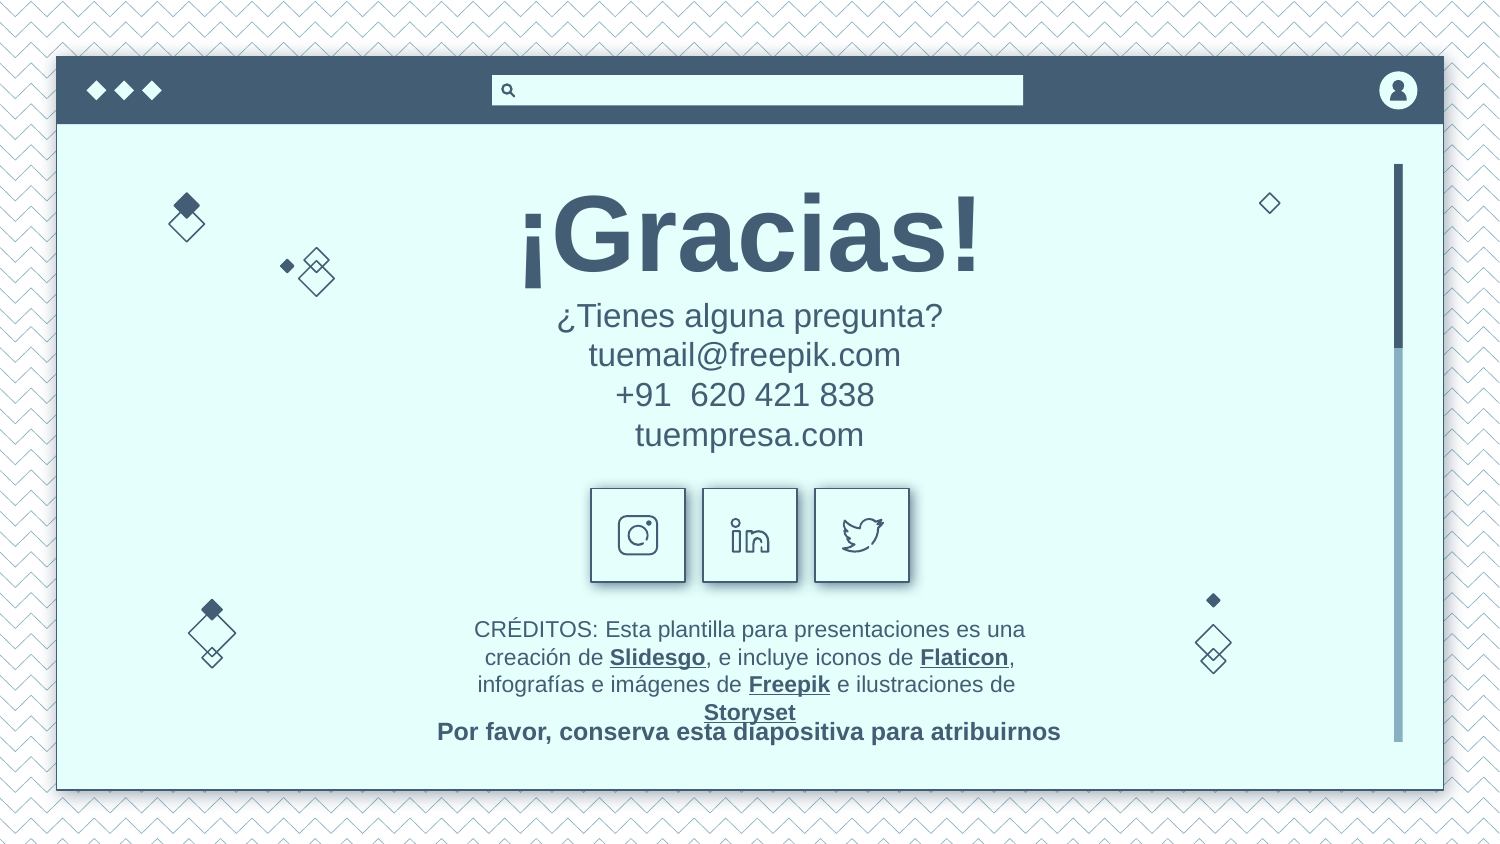

# ¡Gracias!

¿Tienes alguna pregunta?
tuemail@freepik.com
+91  620 421 838
tuempresa.com

Por favor, conserva esta diapositiva para atribuirnos